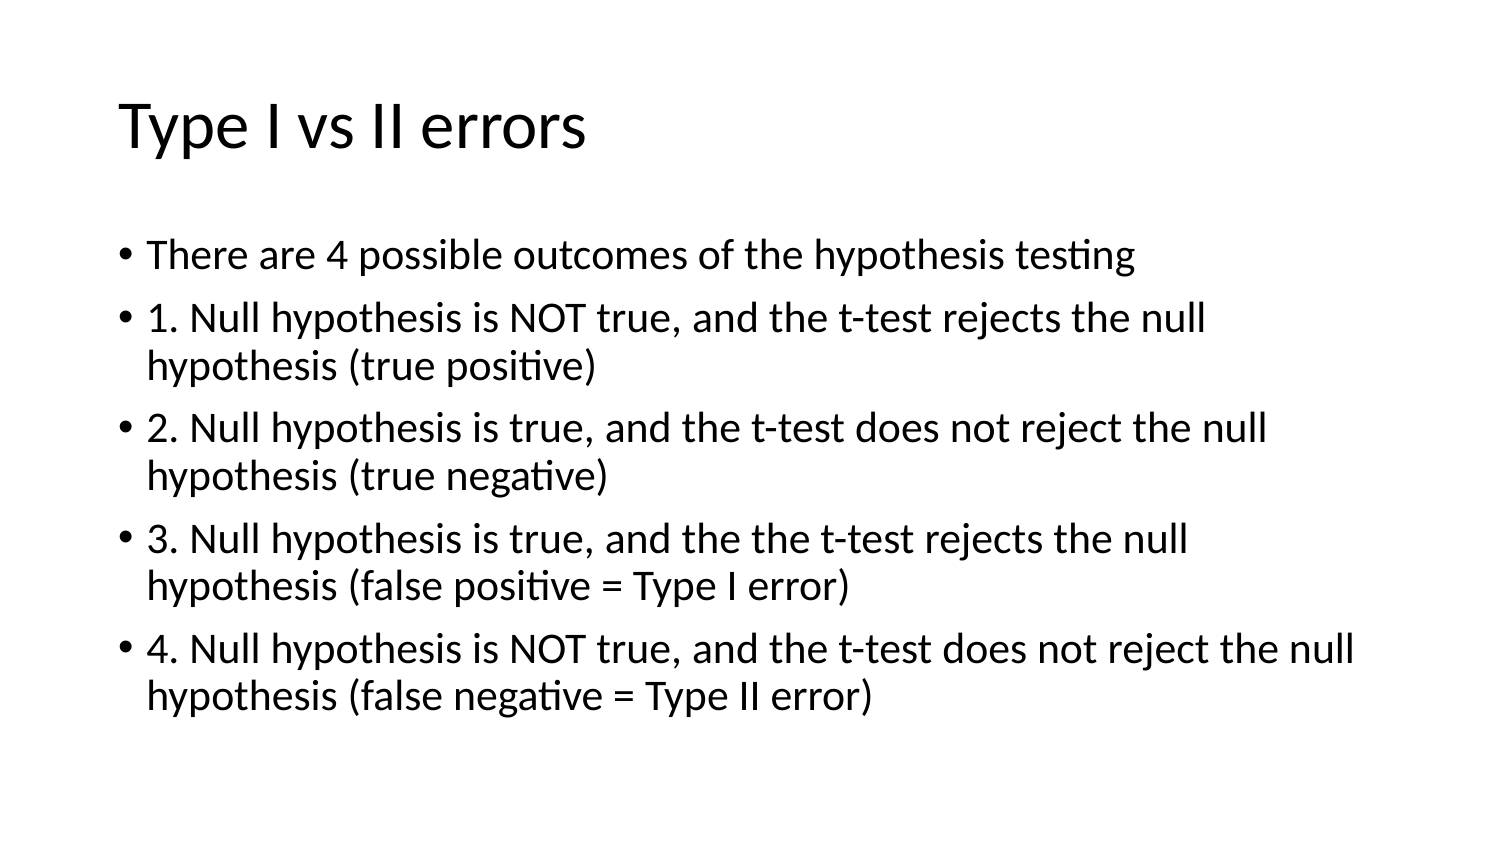

# Type I vs II errors
There are 4 possible outcomes of the hypothesis testing
1. Null hypothesis is NOT true, and the t-test rejects the null hypothesis (true positive)
2. Null hypothesis is true, and the t-test does not reject the null hypothesis (true negative)
3. Null hypothesis is true, and the the t-test rejects the null hypothesis (false positive = Type I error)
4. Null hypothesis is NOT true, and the t-test does not reject the null hypothesis (false negative = Type II error)